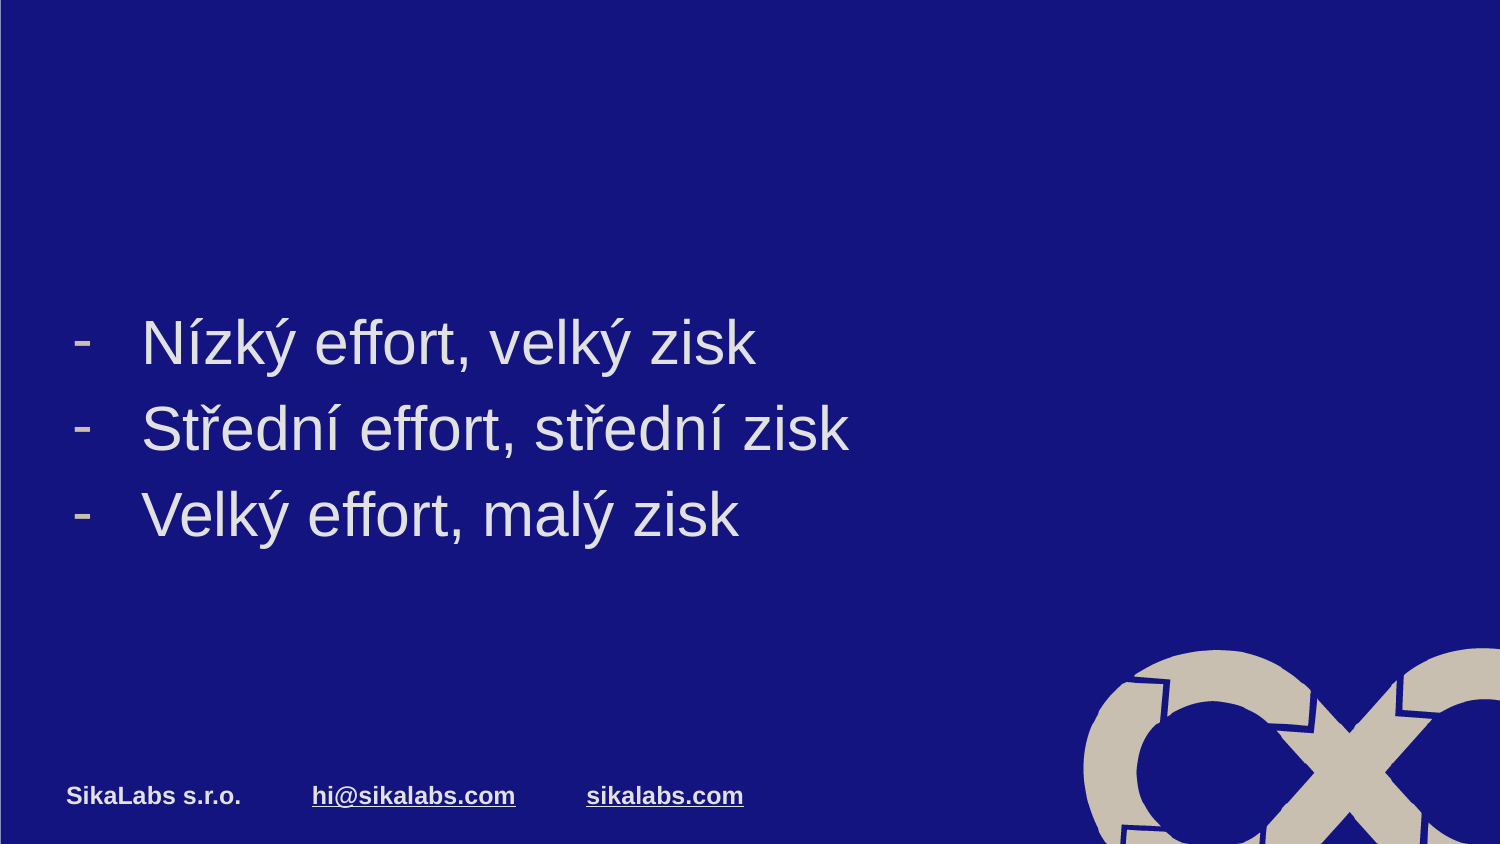

#
Nízký effort, velký zisk
Střední effort, střední zisk
Velký effort, malý zisk